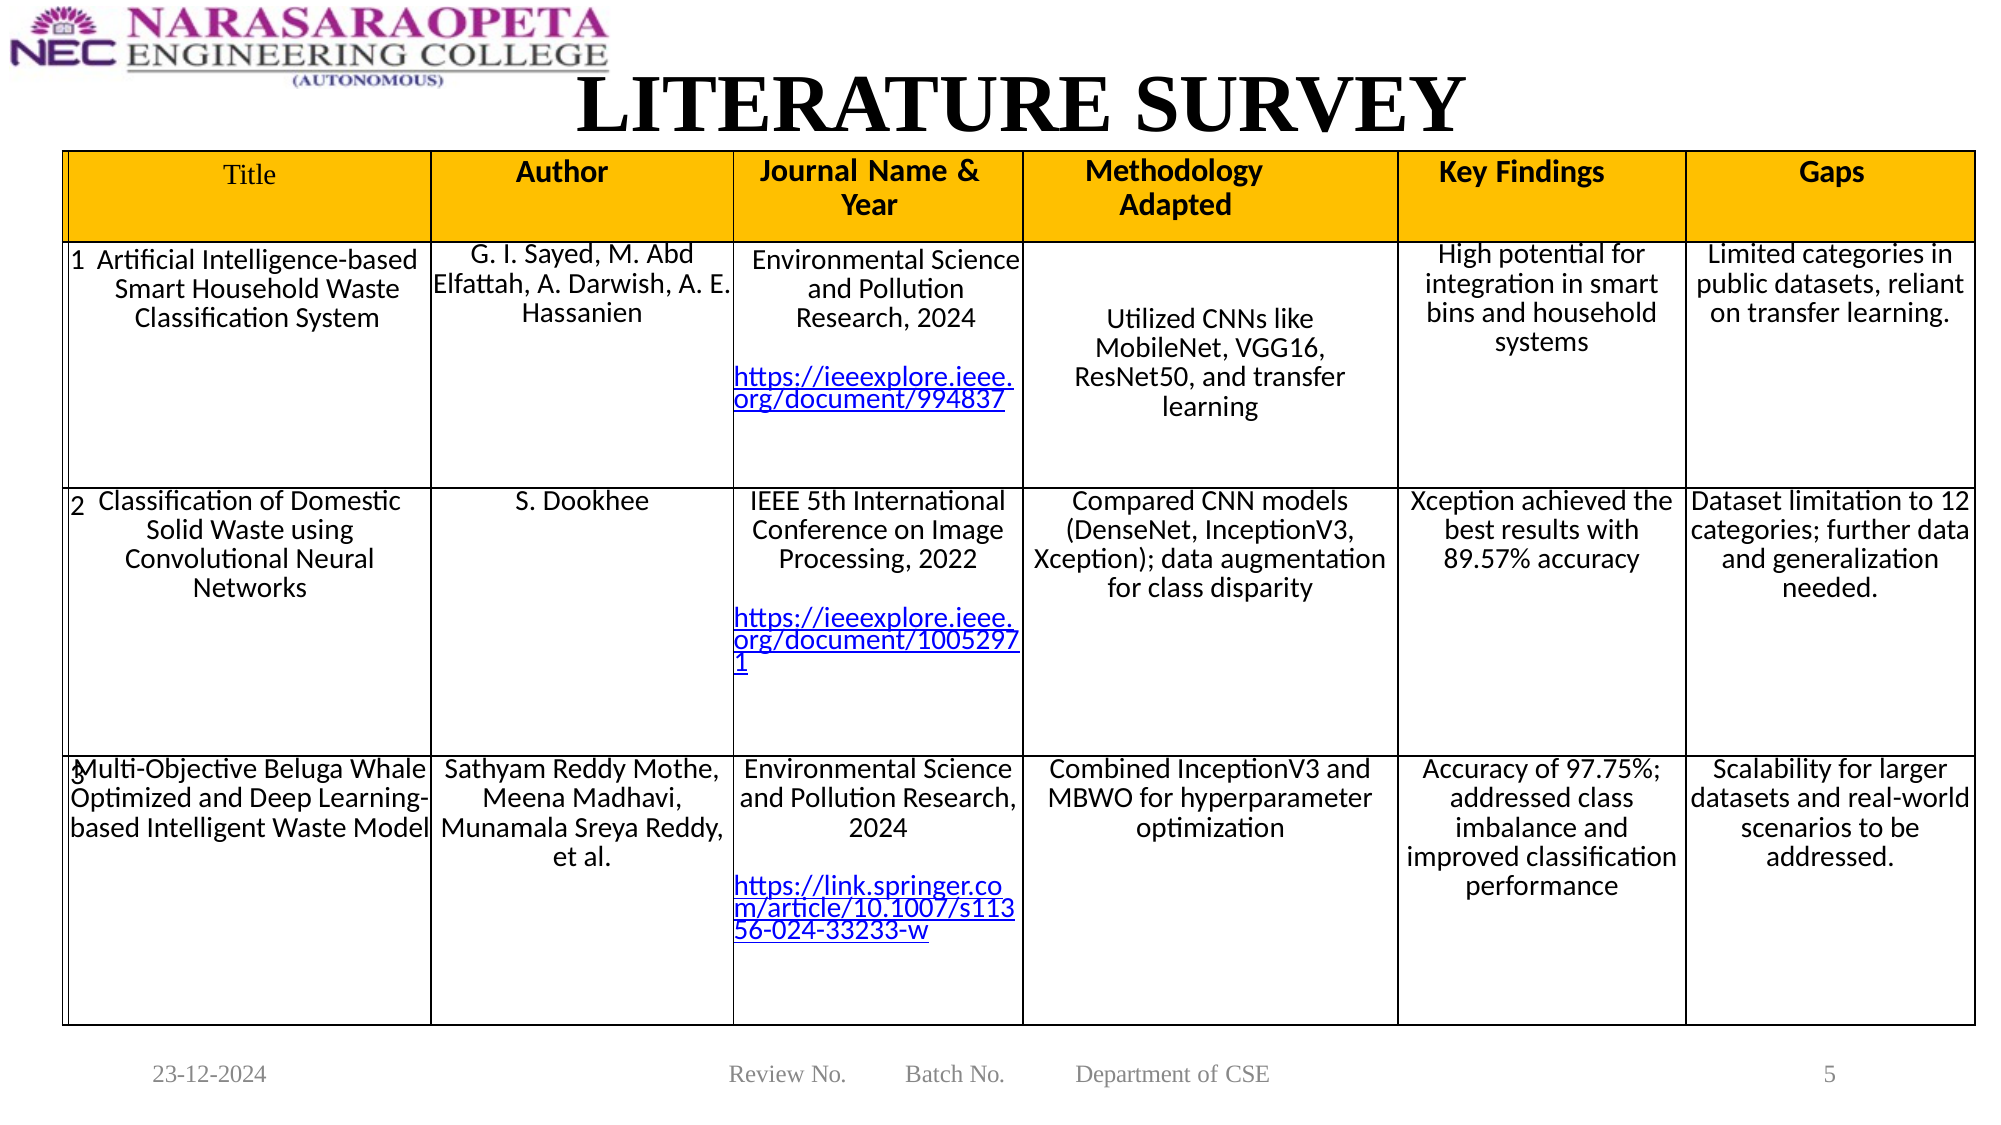

# LITERATURE SURVEY
| No | Title | Author | Journal Name & Year | Methodology Adapted | Key Findings | Gaps |
| --- | --- | --- | --- | --- | --- | --- |
| 1 | Artificial Intelligence-based Smart Household Waste Classification System | G. I. Sayed, M. Abd Elfattah, A. Darwish, A. E. Hassanien | Environmental Science and Pollution Research, 2024 https://ieeexplore.ieee.org/document/994837 | Utilized CNNs like MobileNet, VGG16, ResNet50, and transfer learning | High potential for integration in smart bins and household systems | Limited categories in public datasets, reliant on transfer learning. |
| 2 | Classification of Domestic Solid Waste using Convolutional Neural Networks | S. Dookhee | IEEE 5th International Conference on Image Processing, 2022 https://ieeexplore.ieee.org/document/10052971 | Compared CNN models (DenseNet, InceptionV3, Xception); data augmentation for class disparity | Xception achieved the best results with 89.57% accuracy | Dataset limitation to 12 categories; further data and generalization needed. |
| 3 | Multi-Objective Beluga Whale Optimized and Deep Learning-based Intelligent Waste Model | Sathyam Reddy Mothe, Meena Madhavi, Munamala Sreya Reddy, et al. | Environmental Science and Pollution Research, 2024 https://link.springer.com/article/10.1007/s11356-024-33233-w | Combined InceptionV3 and MBWO for hyperparameter optimization | Accuracy of 97.75%; addressed class imbalance and improved classification performance | Scalability for larger datasets and real-world scenarios to be addressed. |
23-12-2024
Review No.
Batch No.
Department of CSE
5